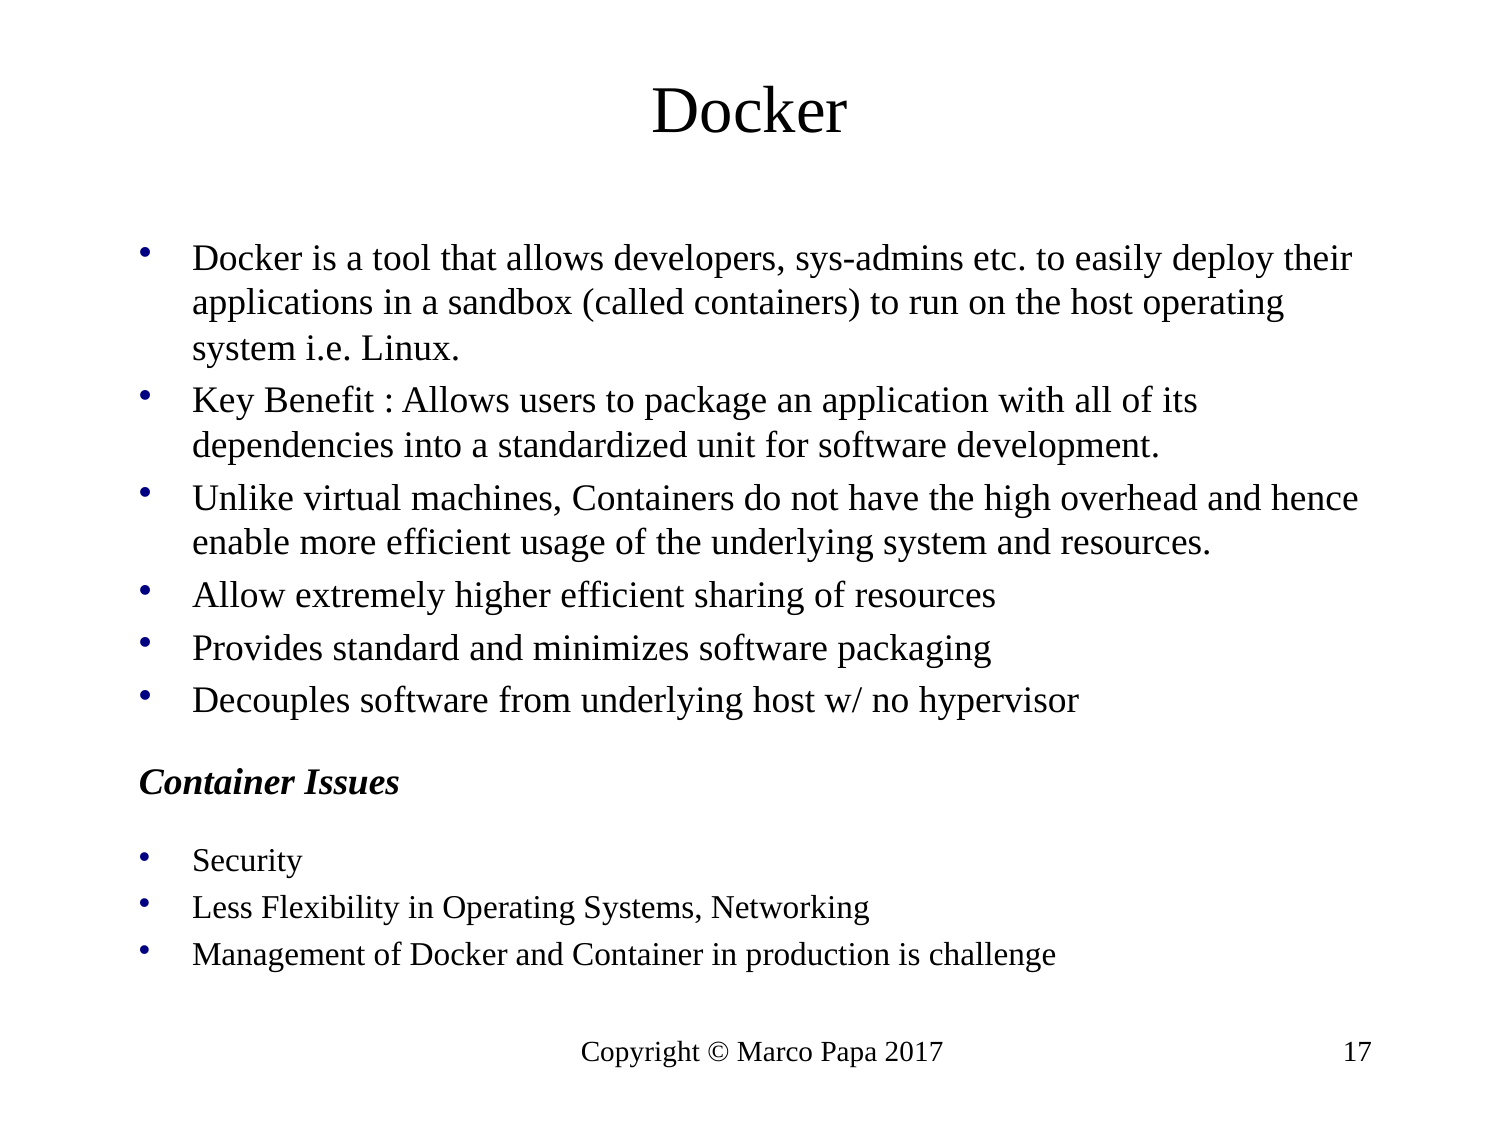

# Docker
Docker is a tool that allows developers, sys-admins etc. to easily deploy their applications in a sandbox (called containers) to run on the host operating system i.e. Linux.
Key Benefit : Allows users to package an application with all of its dependencies into a standardized unit for software development.
Unlike virtual machines, Containers do not have the high overhead and hence enable more efficient usage of the underlying system and resources.
Allow extremely higher efficient sharing of resources
Provides standard and minimizes software packaging
Decouples software from underlying host w/ no hypervisor
Container Issues
Security
Less Flexibility in Operating Systems, Networking
Management of Docker and Container in production is challenge

Copyright © Marco Papa 2017
17